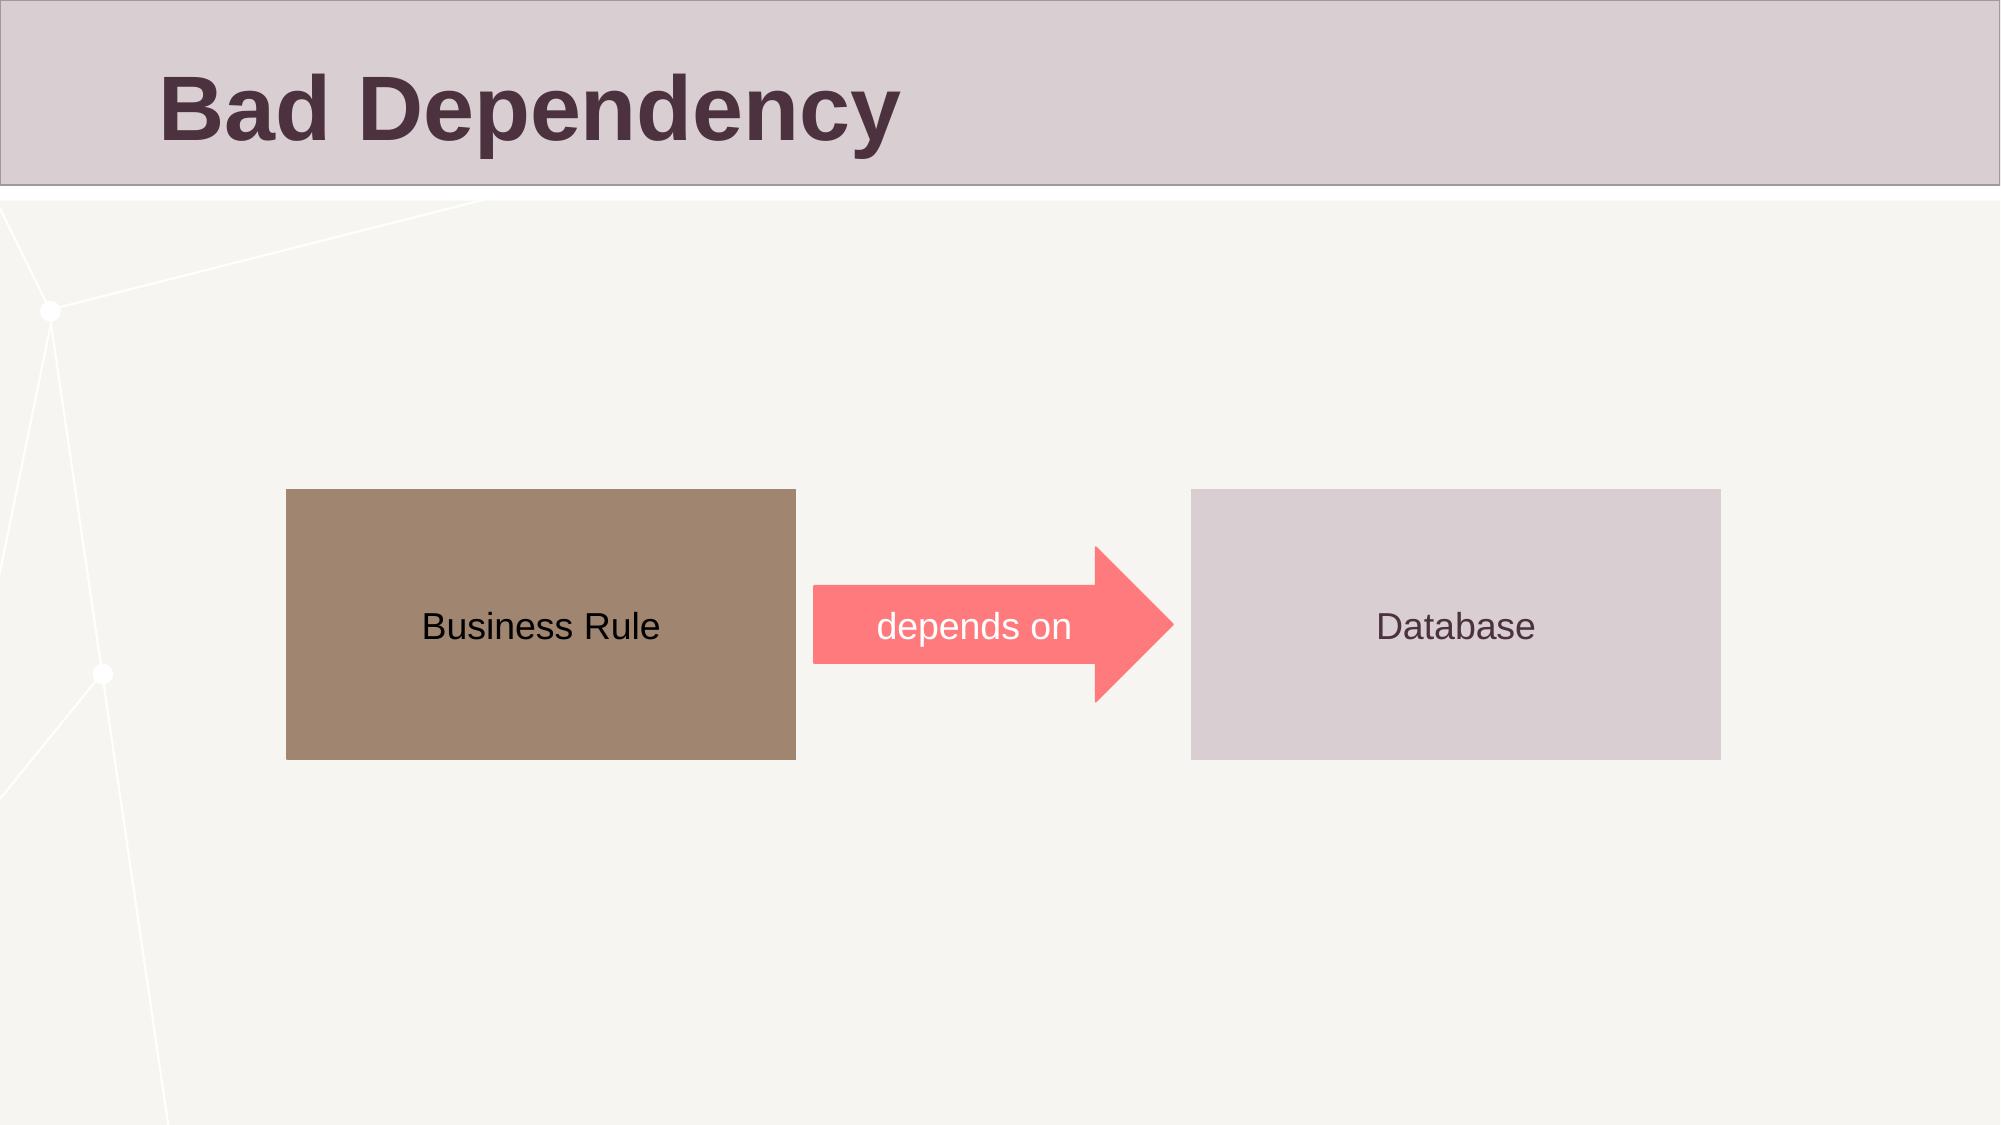

# Bad Dependency
Business Rule
Database
depends on